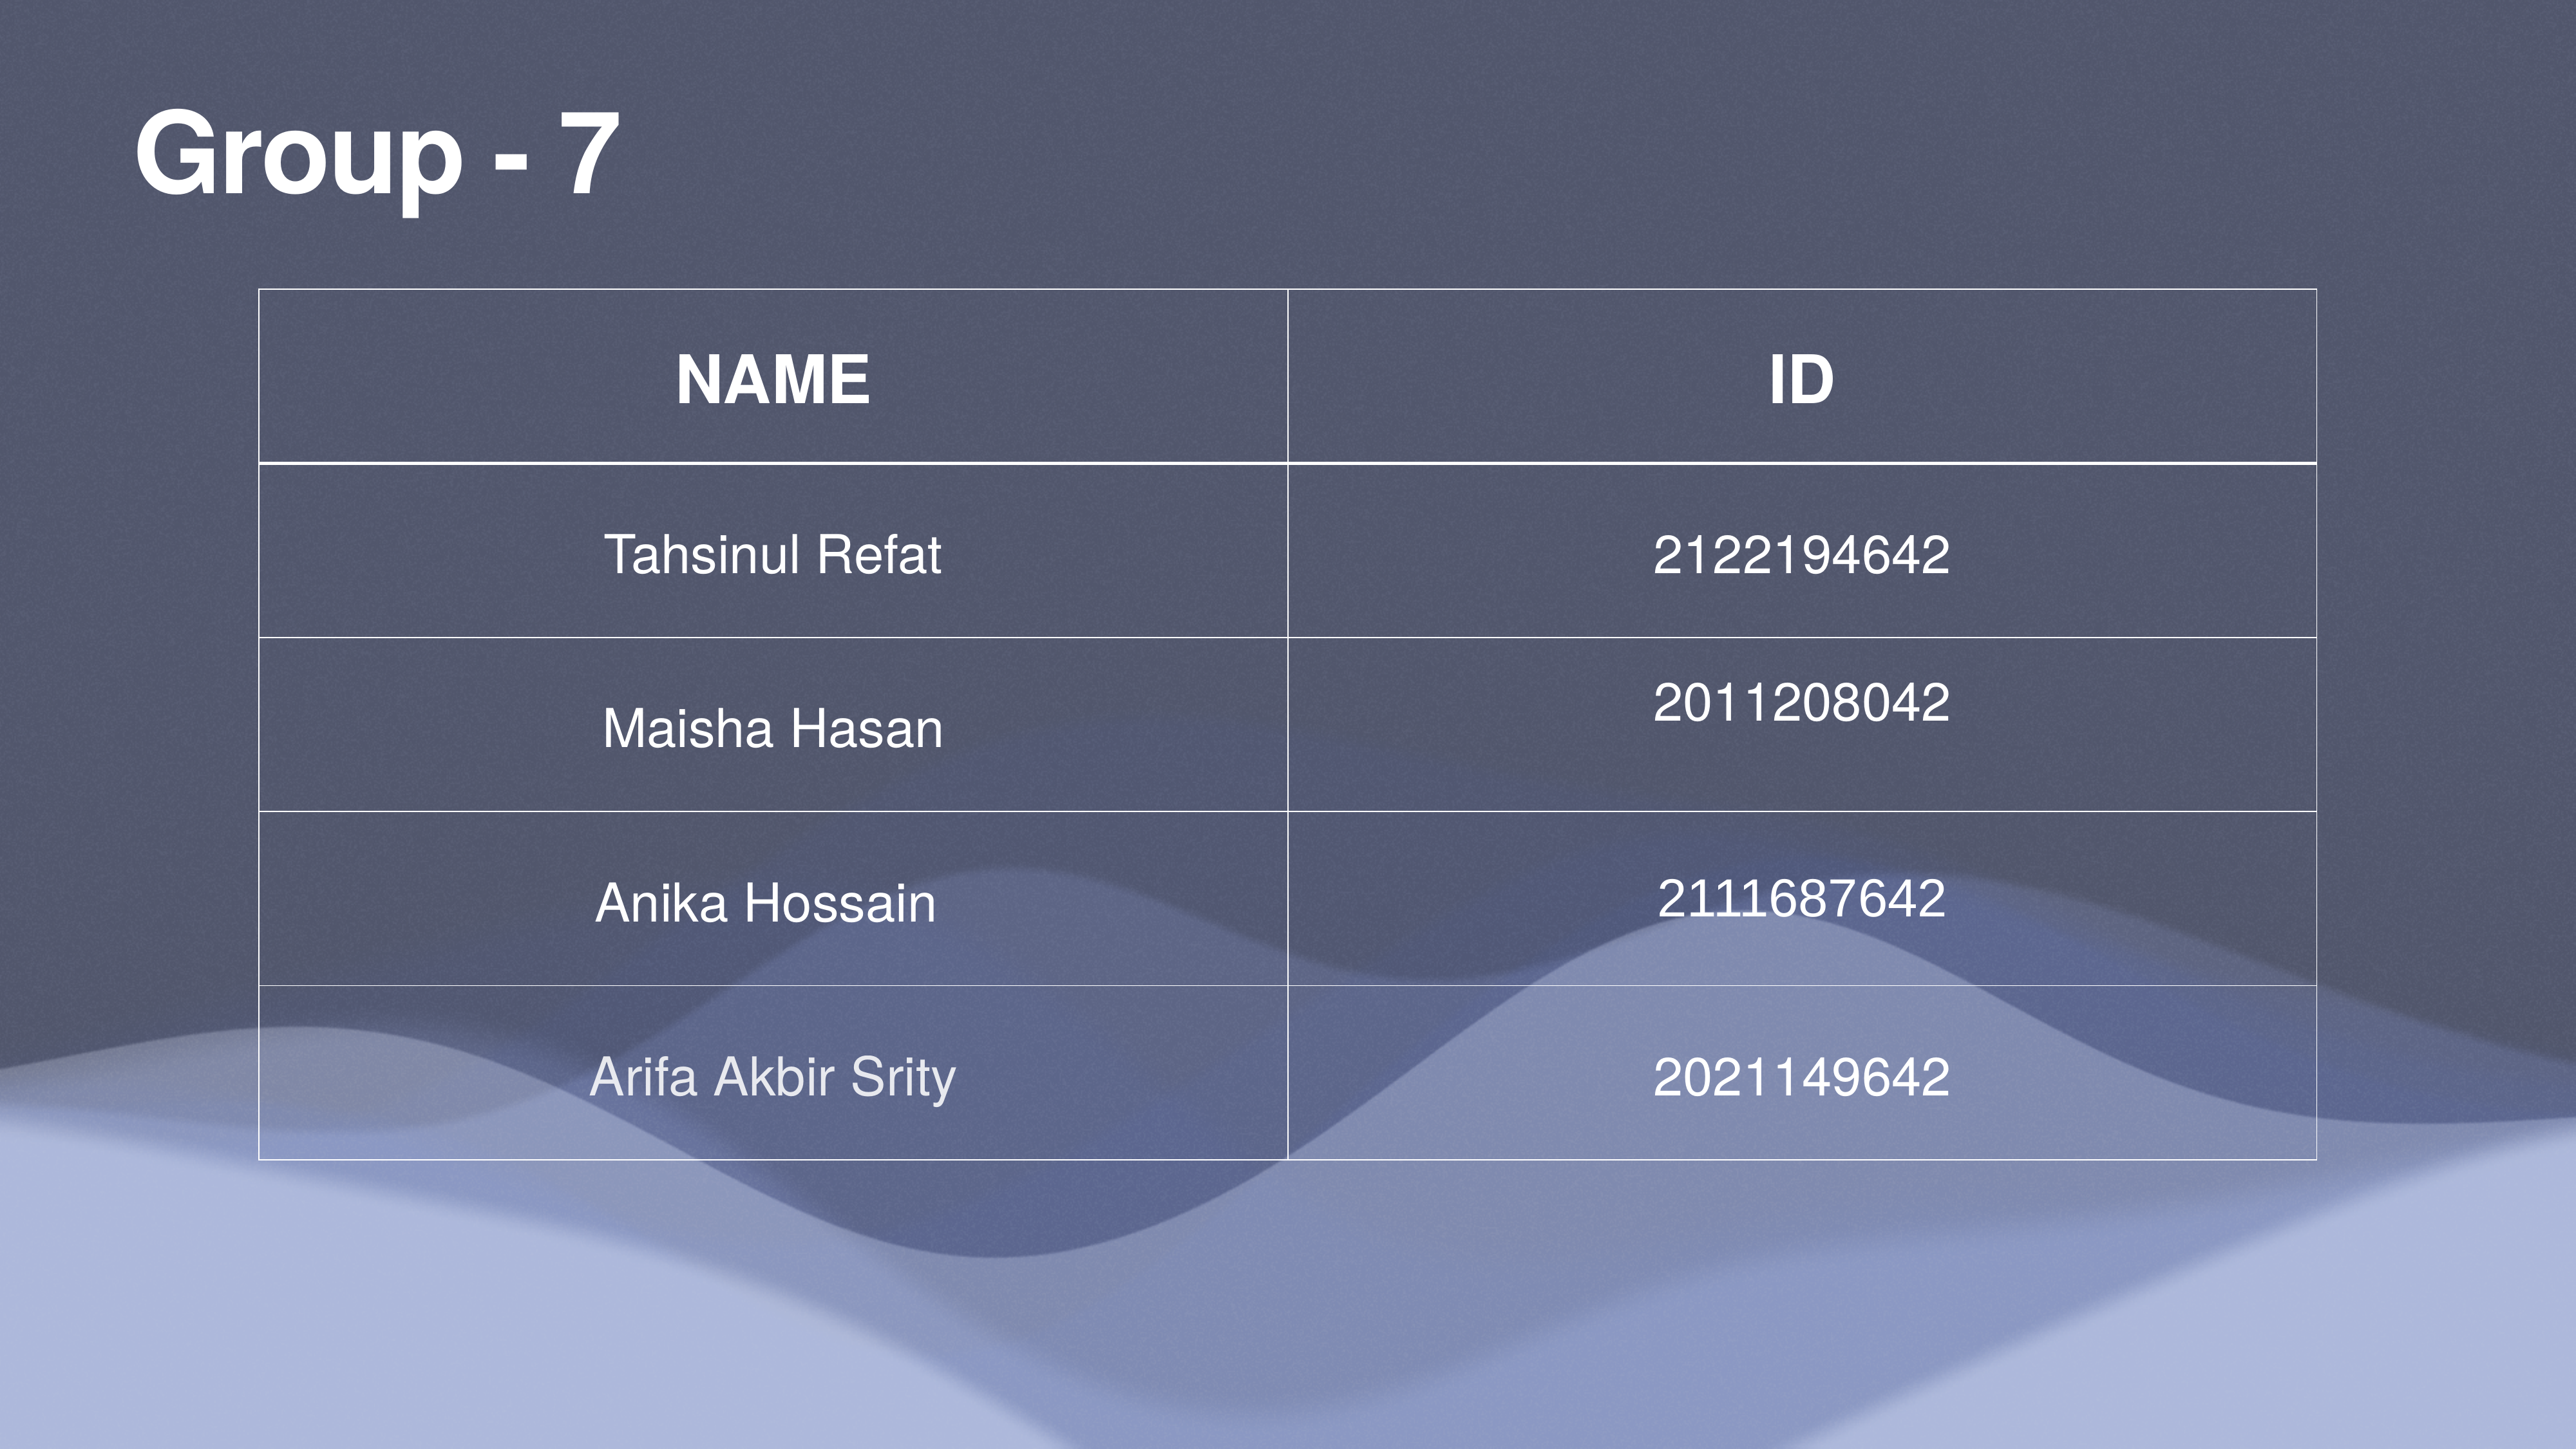

# Group - 7

| NAME | ID |
| --- | --- |
| Tahsinul Refat | 2122194642 |
| Maisha Hasan | 2011208042 |
| Anika Hossain | 2111687642 |
| Arifa Akbir Srity | 2021149642 |